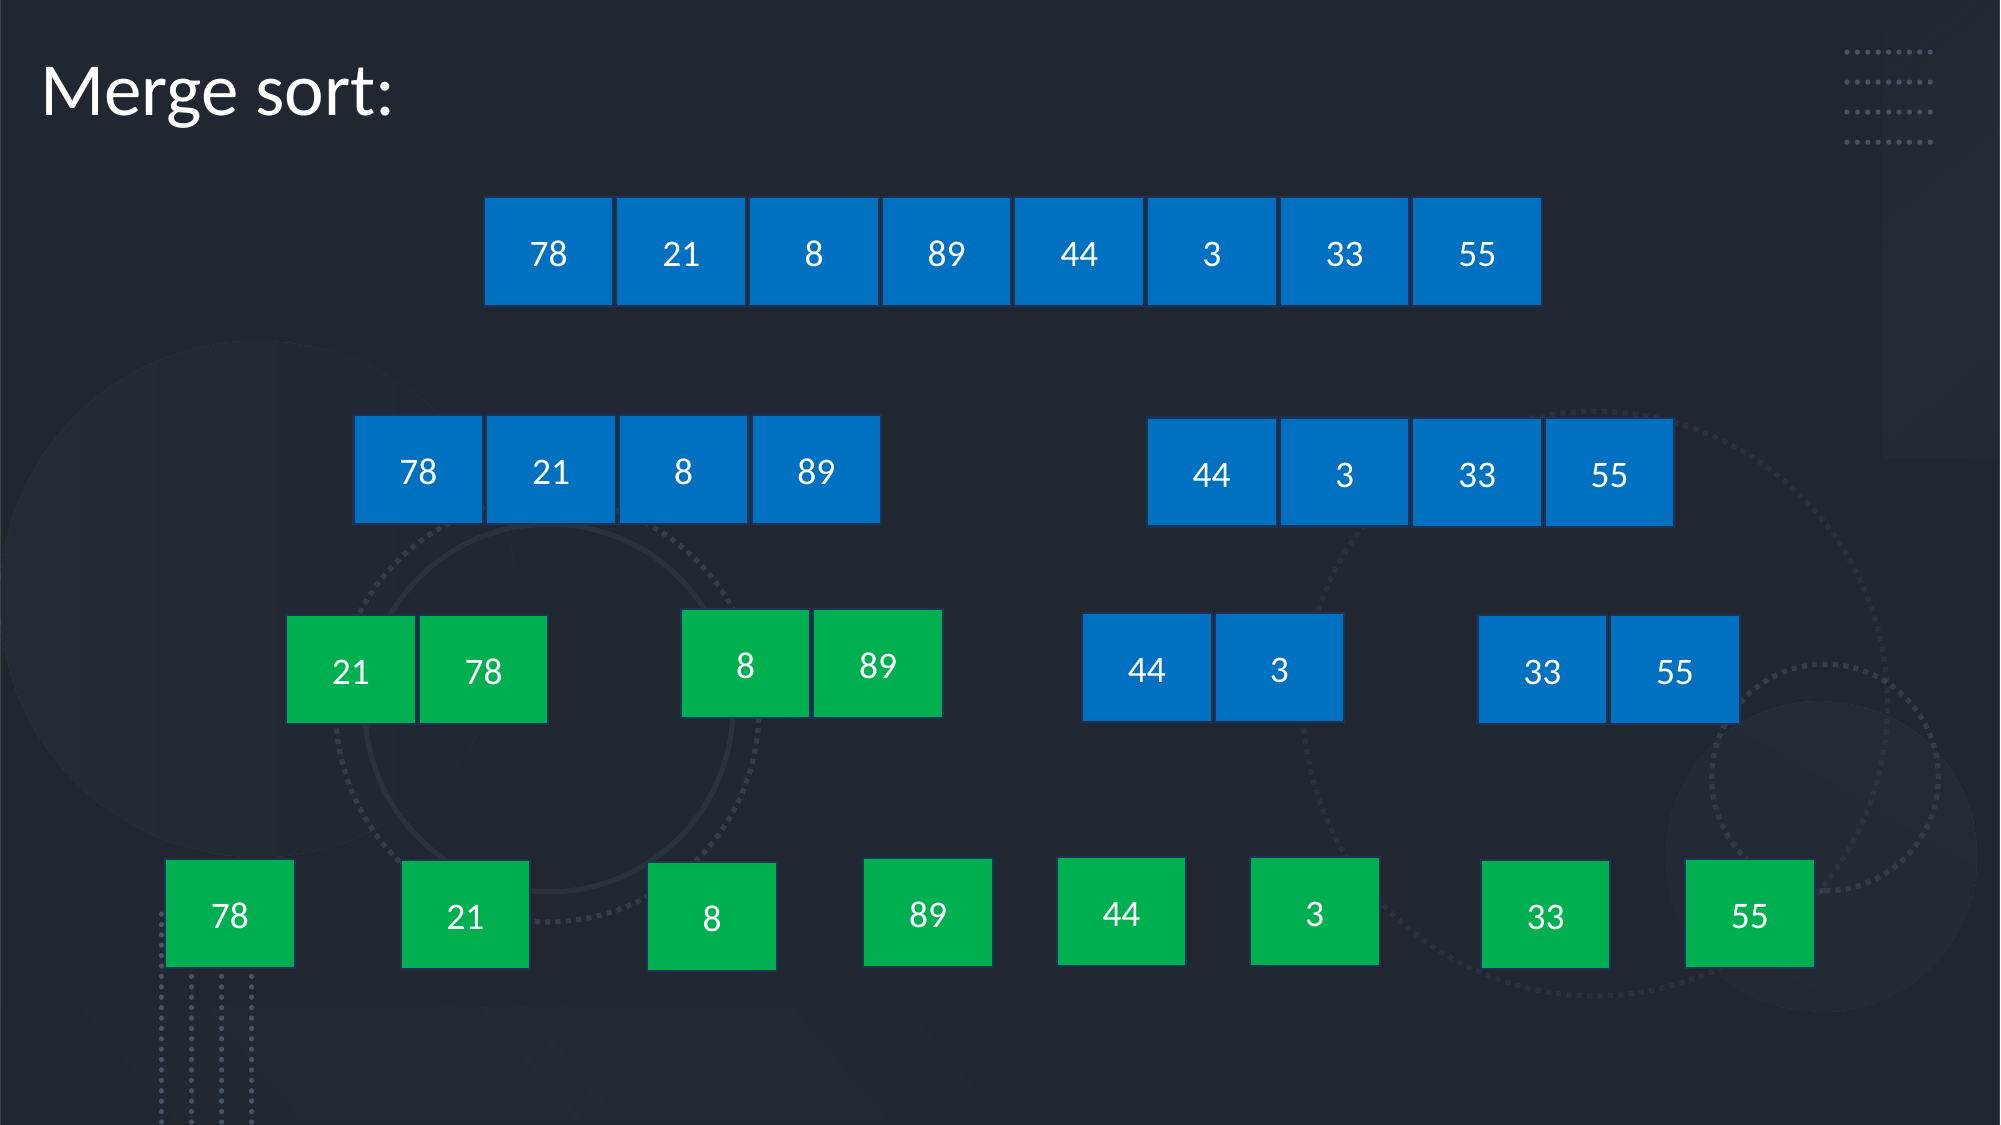

Merge sort:

78
21
8
89
44
3
33
55

78
21
8
89
44
3
33
55
8
89
44
3
21
78
33
55
44
3
89
55
78
21
33
8